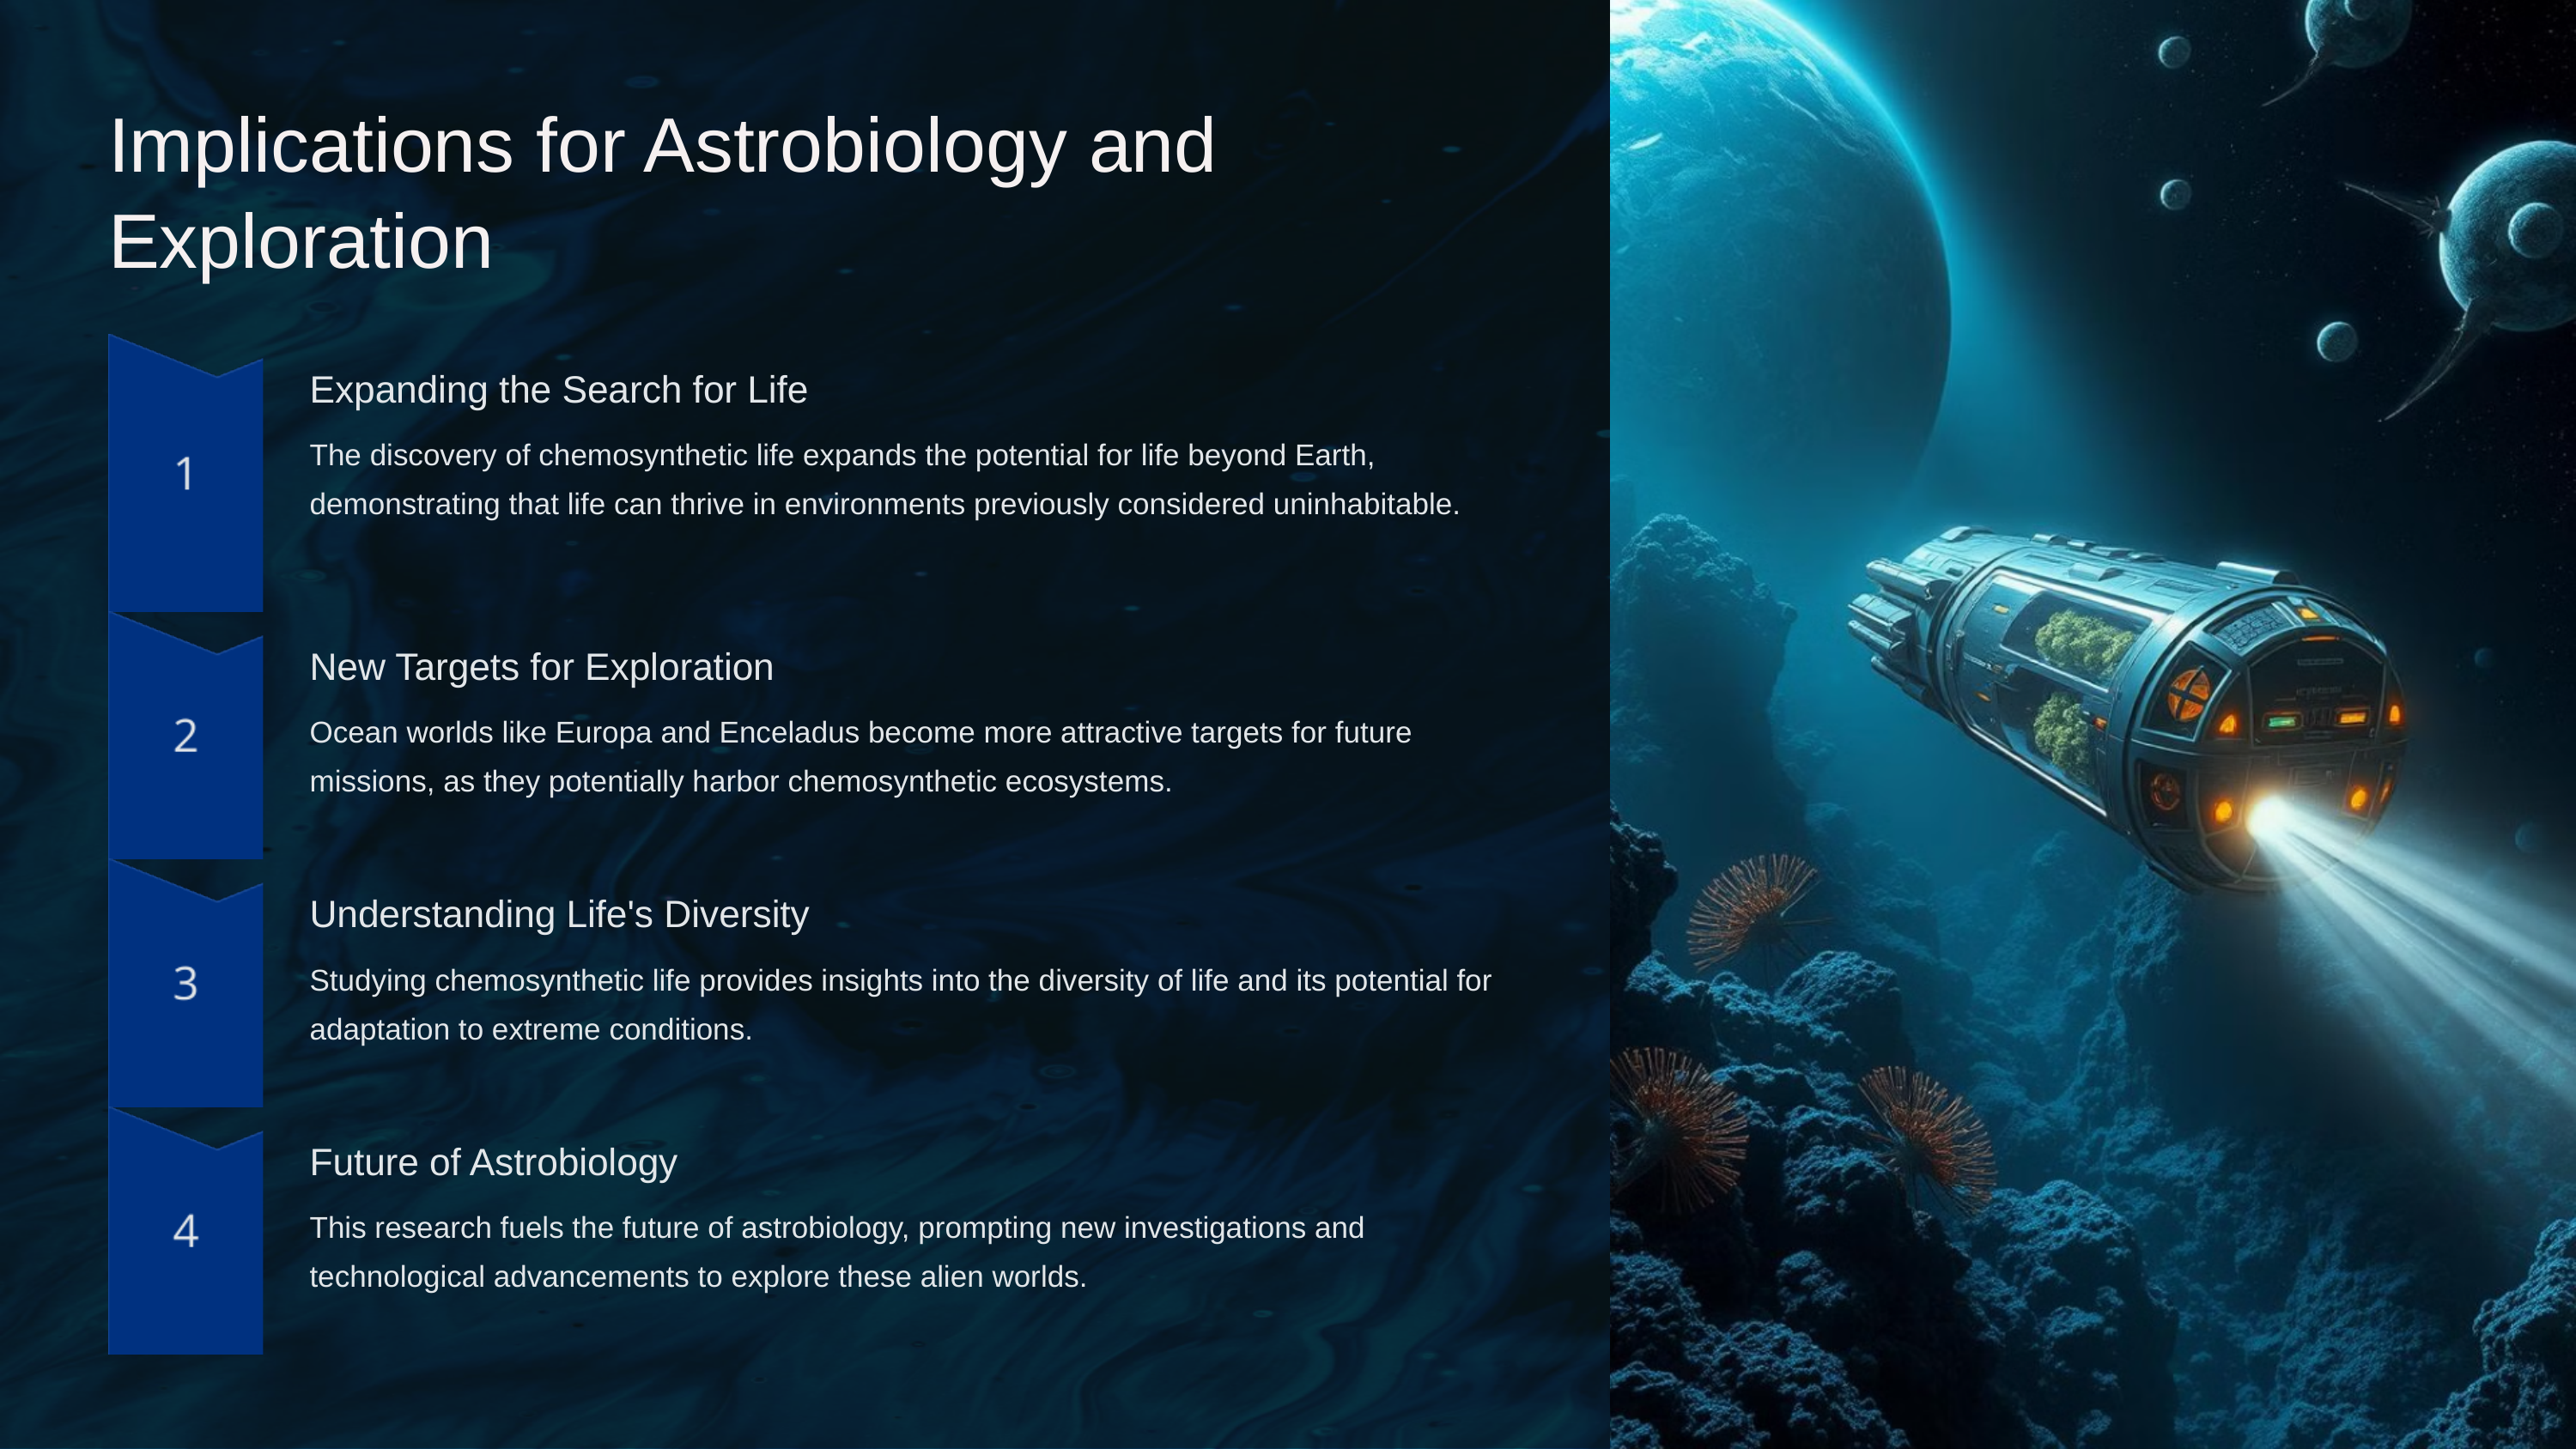

Implications for Astrobiology and Exploration

Expanding the Search for Life
The discovery of chemosynthetic life expands the potential for life beyond Earth, demonstrating that life can thrive in environments previously considered uninhabitable.

New Targets for Exploration
Ocean worlds like Europa and Enceladus become more attractive targets for future missions, as they potentially harbor chemosynthetic ecosystems.

Understanding Life's Diversity
Studying chemosynthetic life provides insights into the diversity of life and its potential for adaptation to extreme conditions.

Future of Astrobiology
This research fuels the future of astrobiology, prompting new investigations and technological advancements to explore these alien worlds.